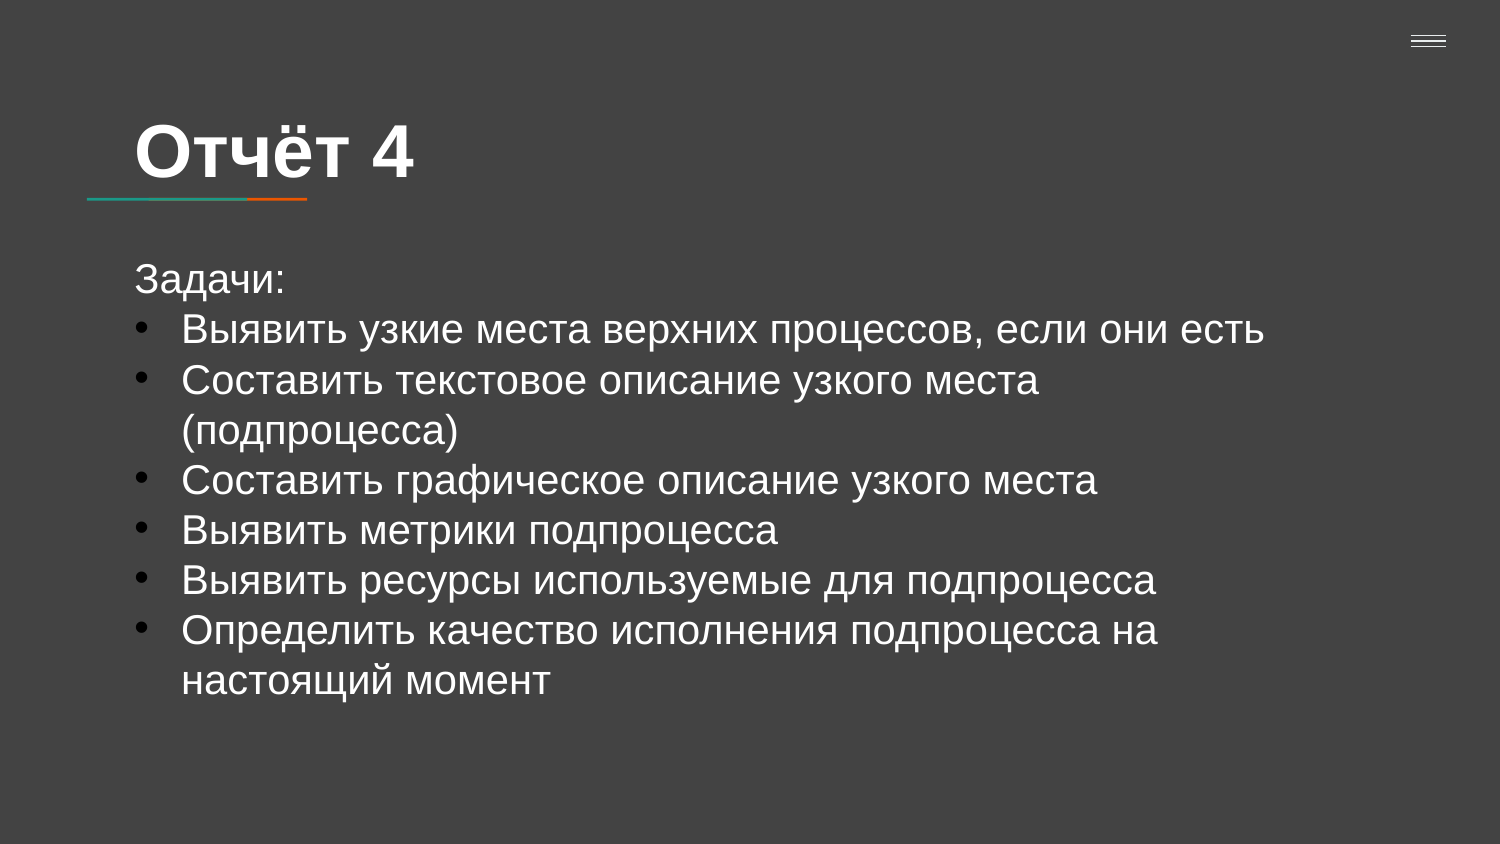

# Отчёт 4
Задачи:
Выявить узкие места верхних процессов, если они есть
Составить текстовое описание узкого места (подпроцесса)
Составить графическое описание узкого места
Выявить метрики подпроцесса
Выявить ресурсы используемые для подпроцесса
Определить качество исполнения подпроцесса на настоящий момент